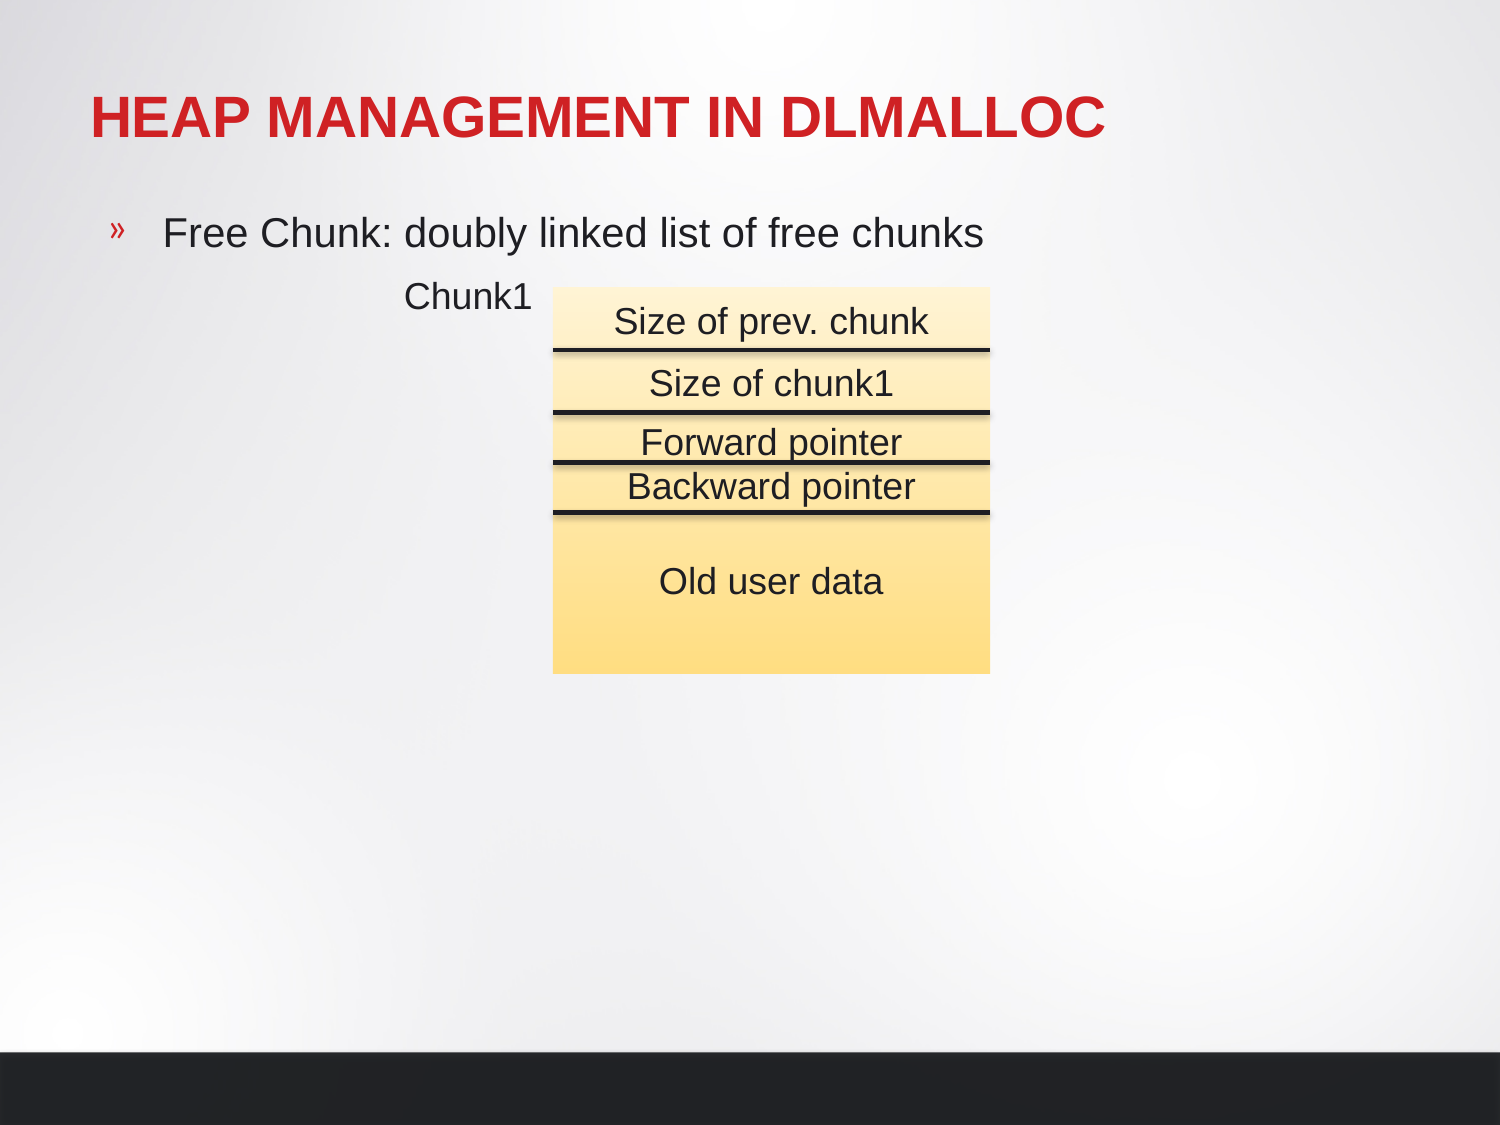

# Heap management in dlmalloc
Free Chunk: doubly linked list of free chunks
Chunk1

Size of prev. chunk
Size of chunk1
Forward pointer
Backward pointer
Old user data